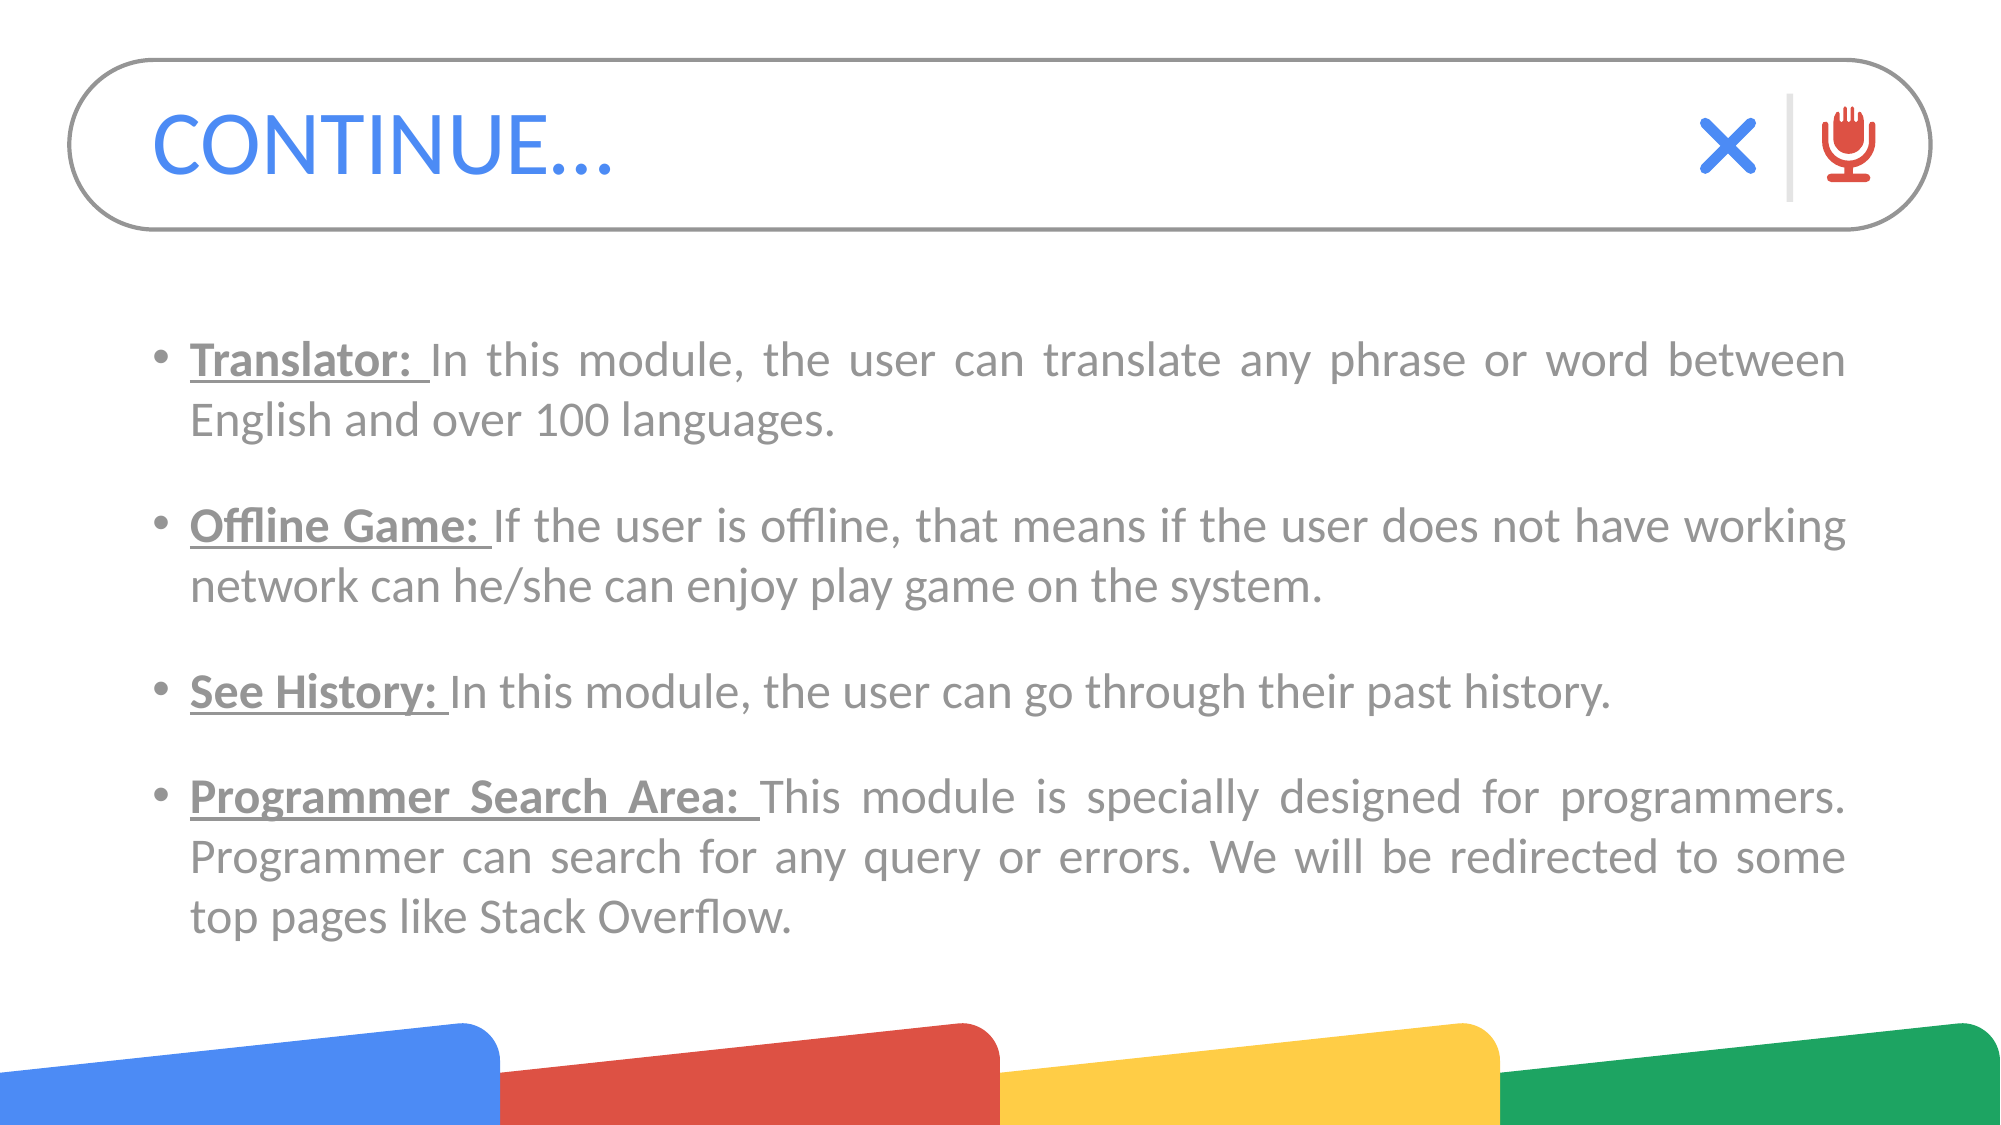

# CONTINUE…
Translator: In this module, the user can translate any phrase or word between English and over 100 languages.
Offline Game: If the user is offline, that means if the user does not have working network can he/she can enjoy play game on the system.
See History: In this module, the user can go through their past history.
Programmer Search Area: This module is specially designed for programmers. Programmer can search for any query or errors. We will be redirected to some top pages like Stack Overflow.